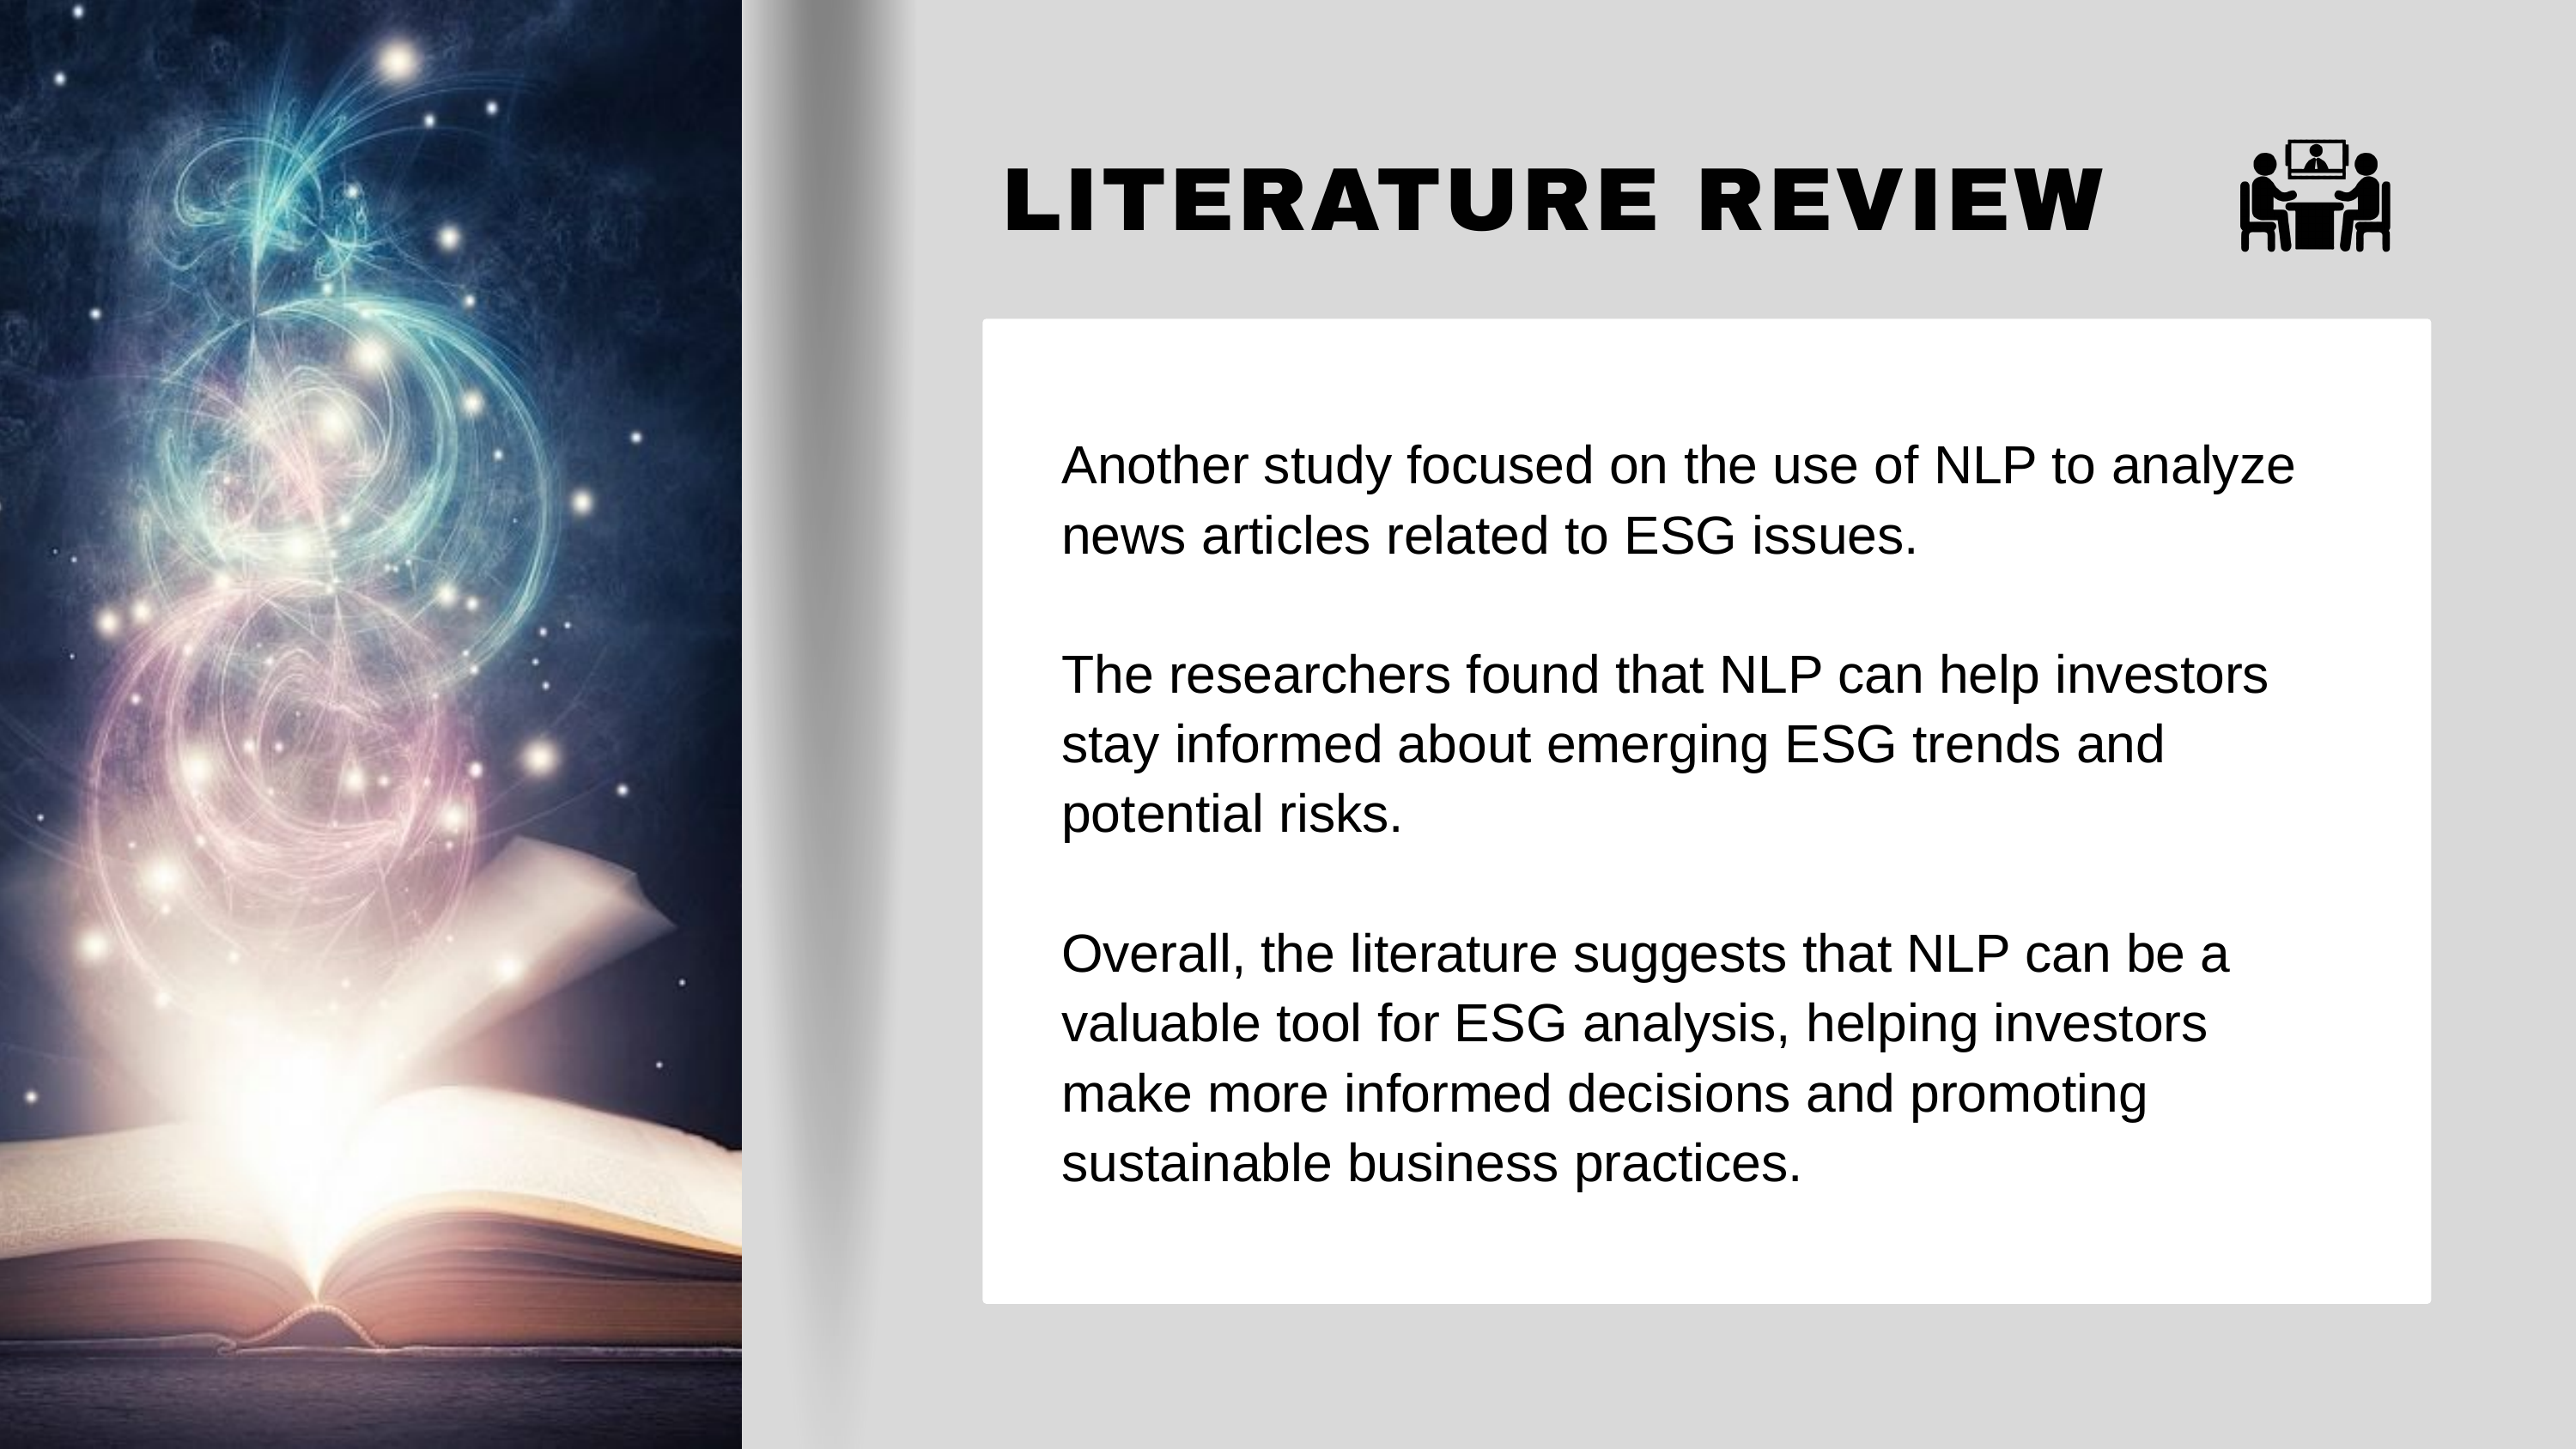

LITERATURE REVIEW

Another study focused on the use of NLP to analyze news articles related to ESG issues.

The researchers found that NLP can help investors stay informed about emerging ESG trends and potential risks.

Overall, the literature suggests that NLP can be a valuable tool for ESG analysis, helping investors make more informed decisions and promoting sustainable business practices.